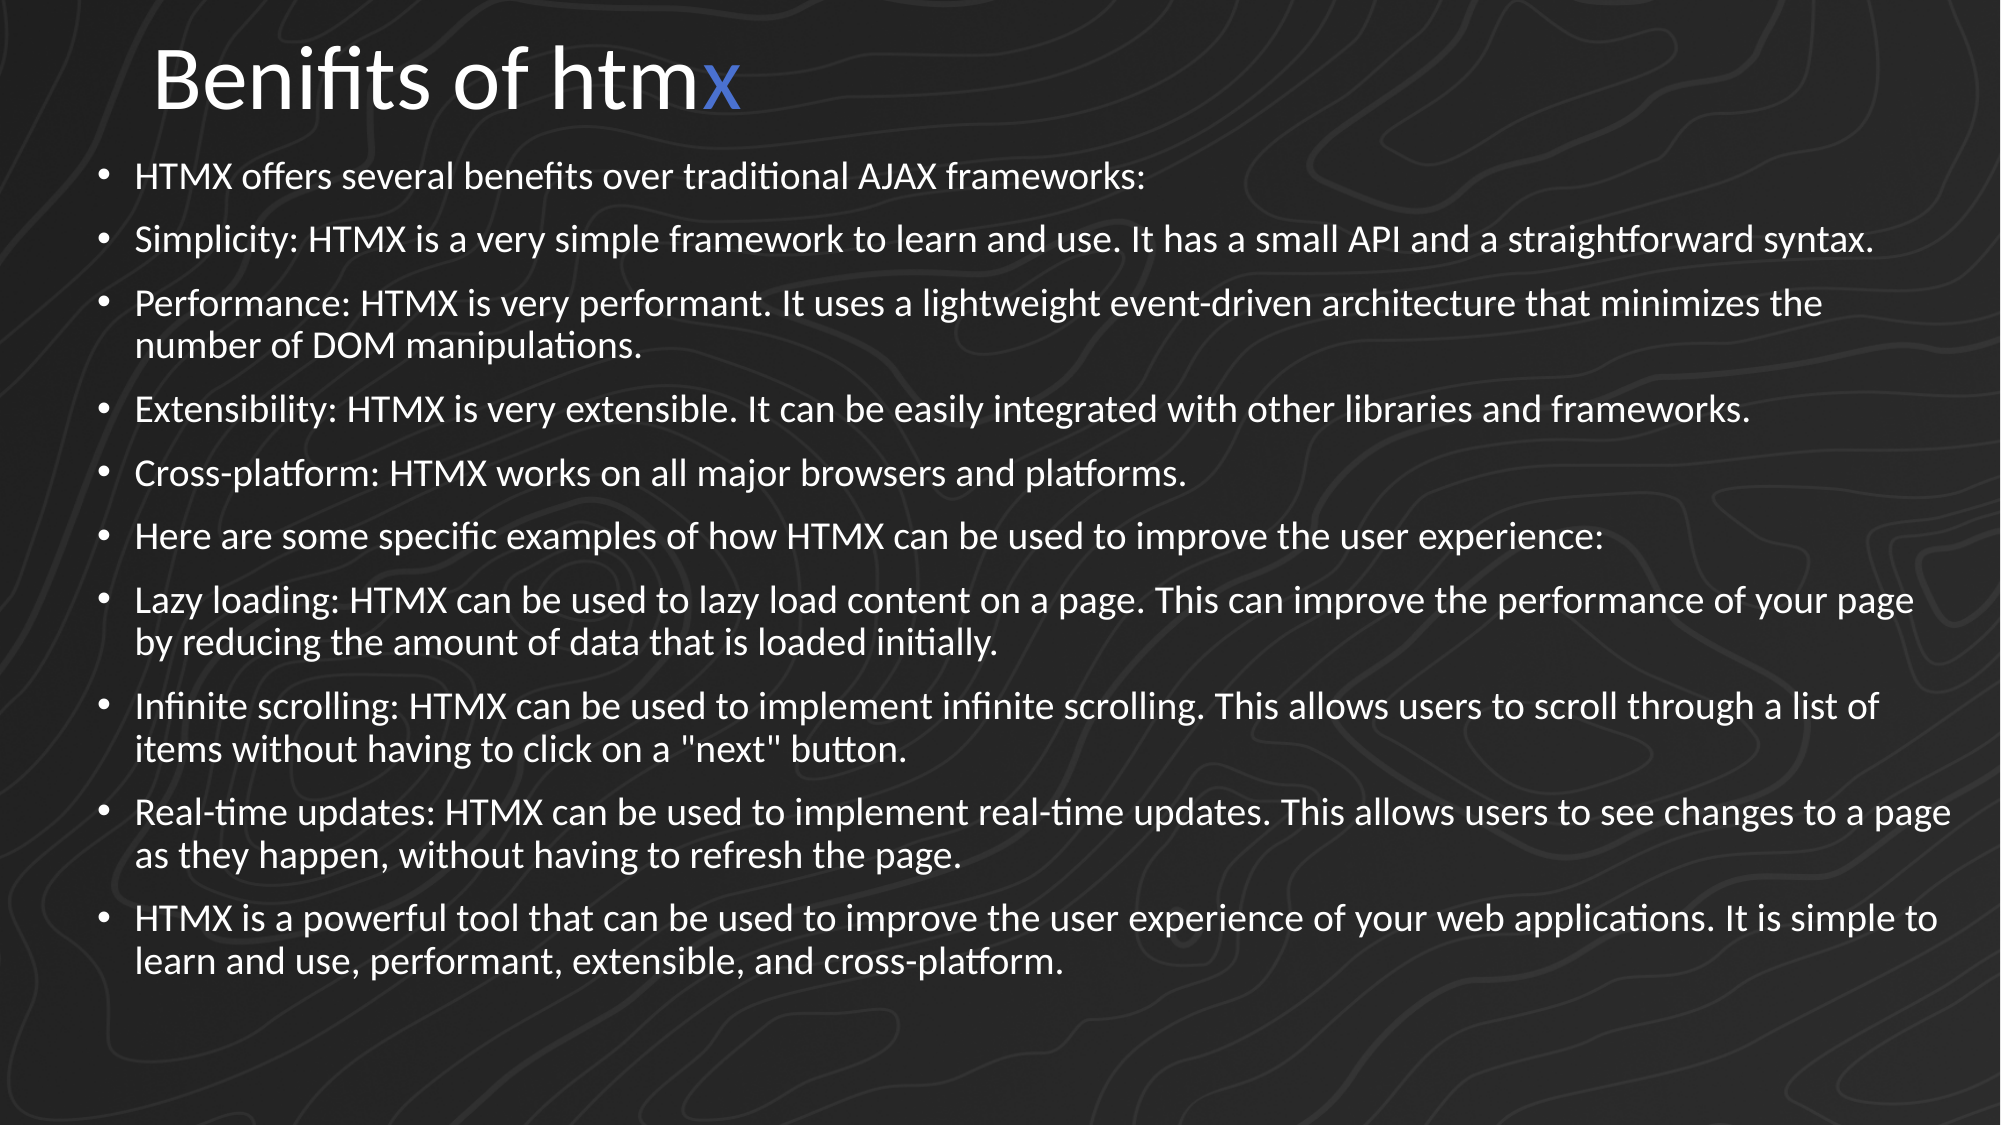

# Benifits of htmx
HTMX offers several benefits over traditional AJAX frameworks:
Simplicity: HTMX is a very simple framework to learn and use. It has a small API and a straightforward syntax.
Performance: HTMX is very performant. It uses a lightweight event-driven architecture that minimizes the number of DOM manipulations.
Extensibility: HTMX is very extensible. It can be easily integrated with other libraries and frameworks.
Cross-platform: HTMX works on all major browsers and platforms.
Here are some specific examples of how HTMX can be used to improve the user experience:
Lazy loading: HTMX can be used to lazy load content on a page. This can improve the performance of your page by reducing the amount of data that is loaded initially.
Infinite scrolling: HTMX can be used to implement infinite scrolling. This allows users to scroll through a list of items without having to click on a "next" button.
Real-time updates: HTMX can be used to implement real-time updates. This allows users to see changes to a page as they happen, without having to refresh the page.
HTMX is a powerful tool that can be used to improve the user experience of your web applications. It is simple to learn and use, performant, extensible, and cross-platform.